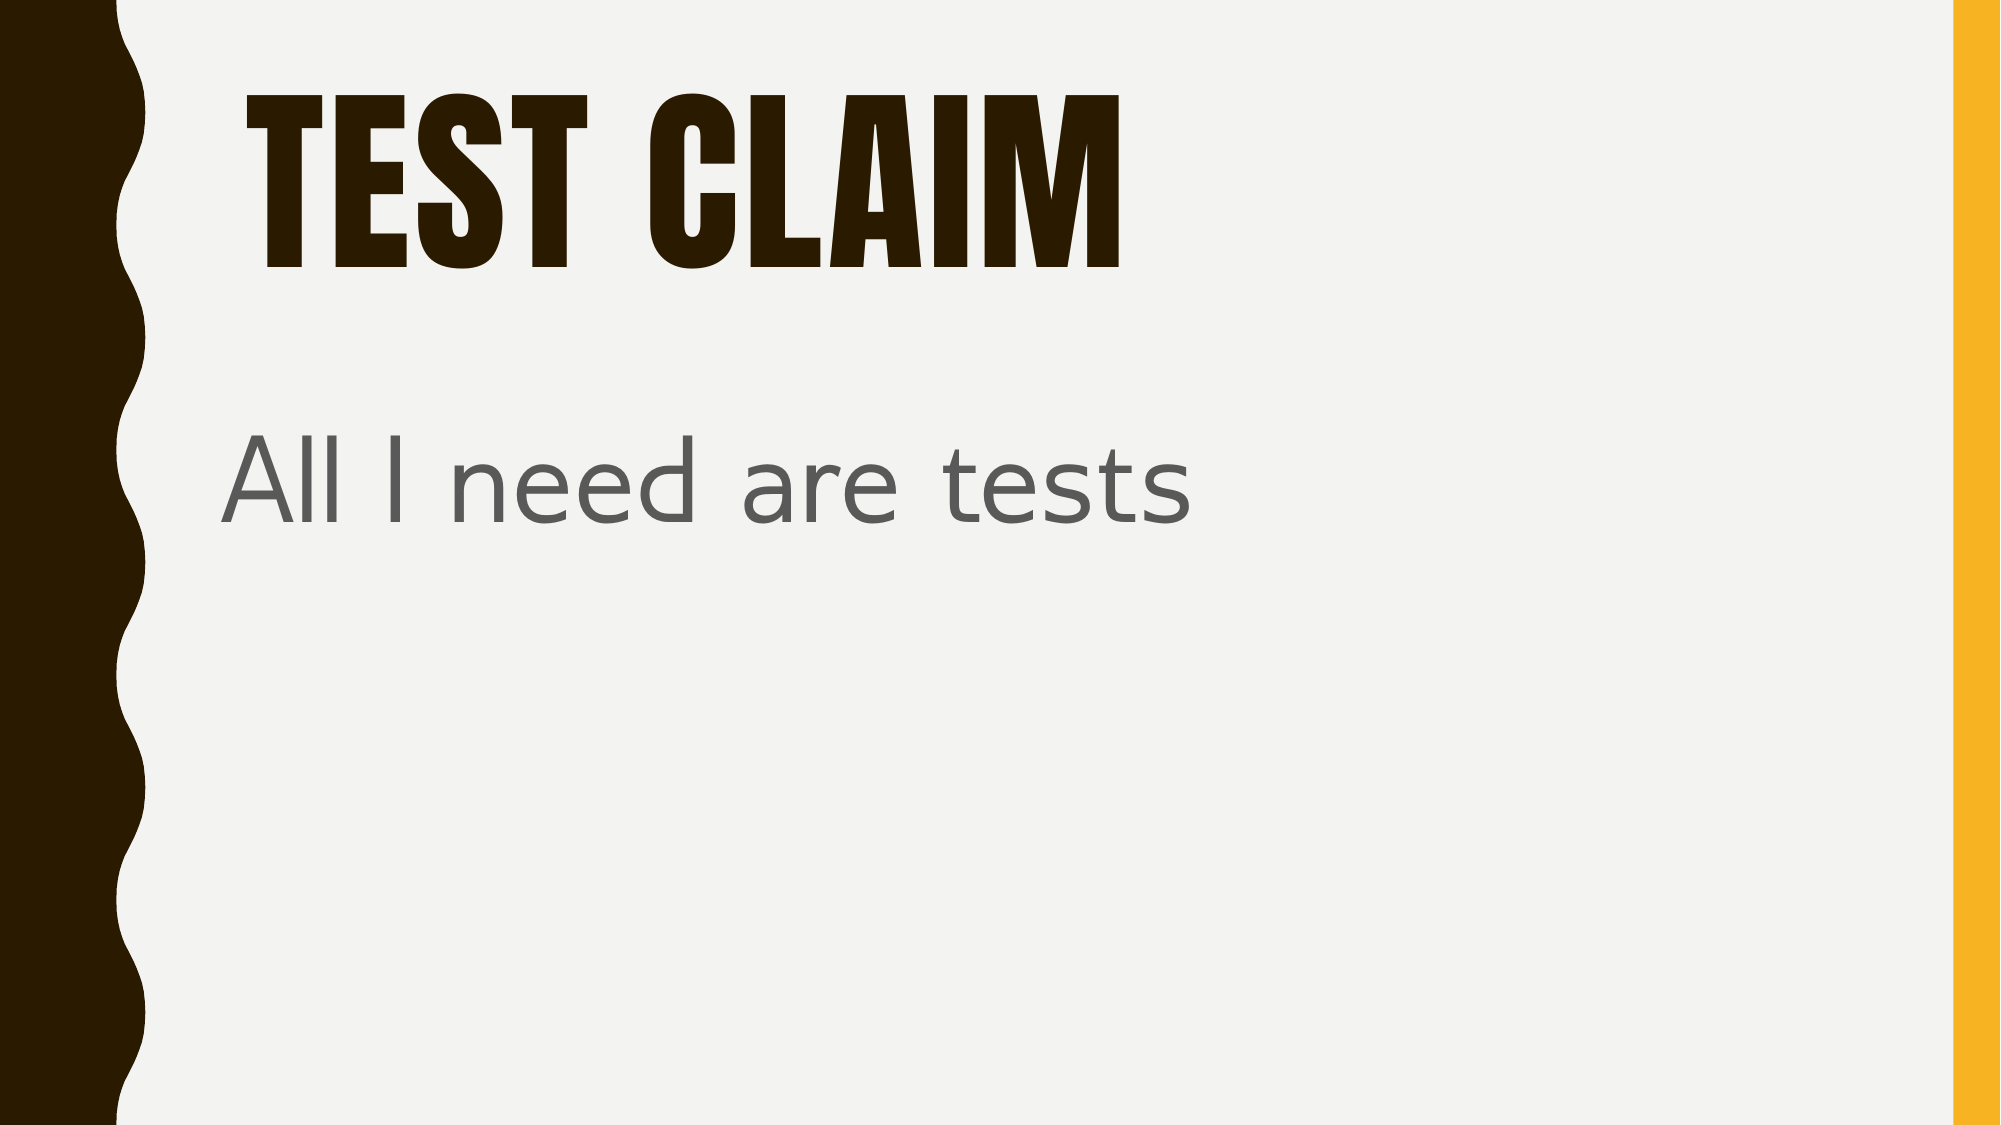

Test Claim
All I need are tests